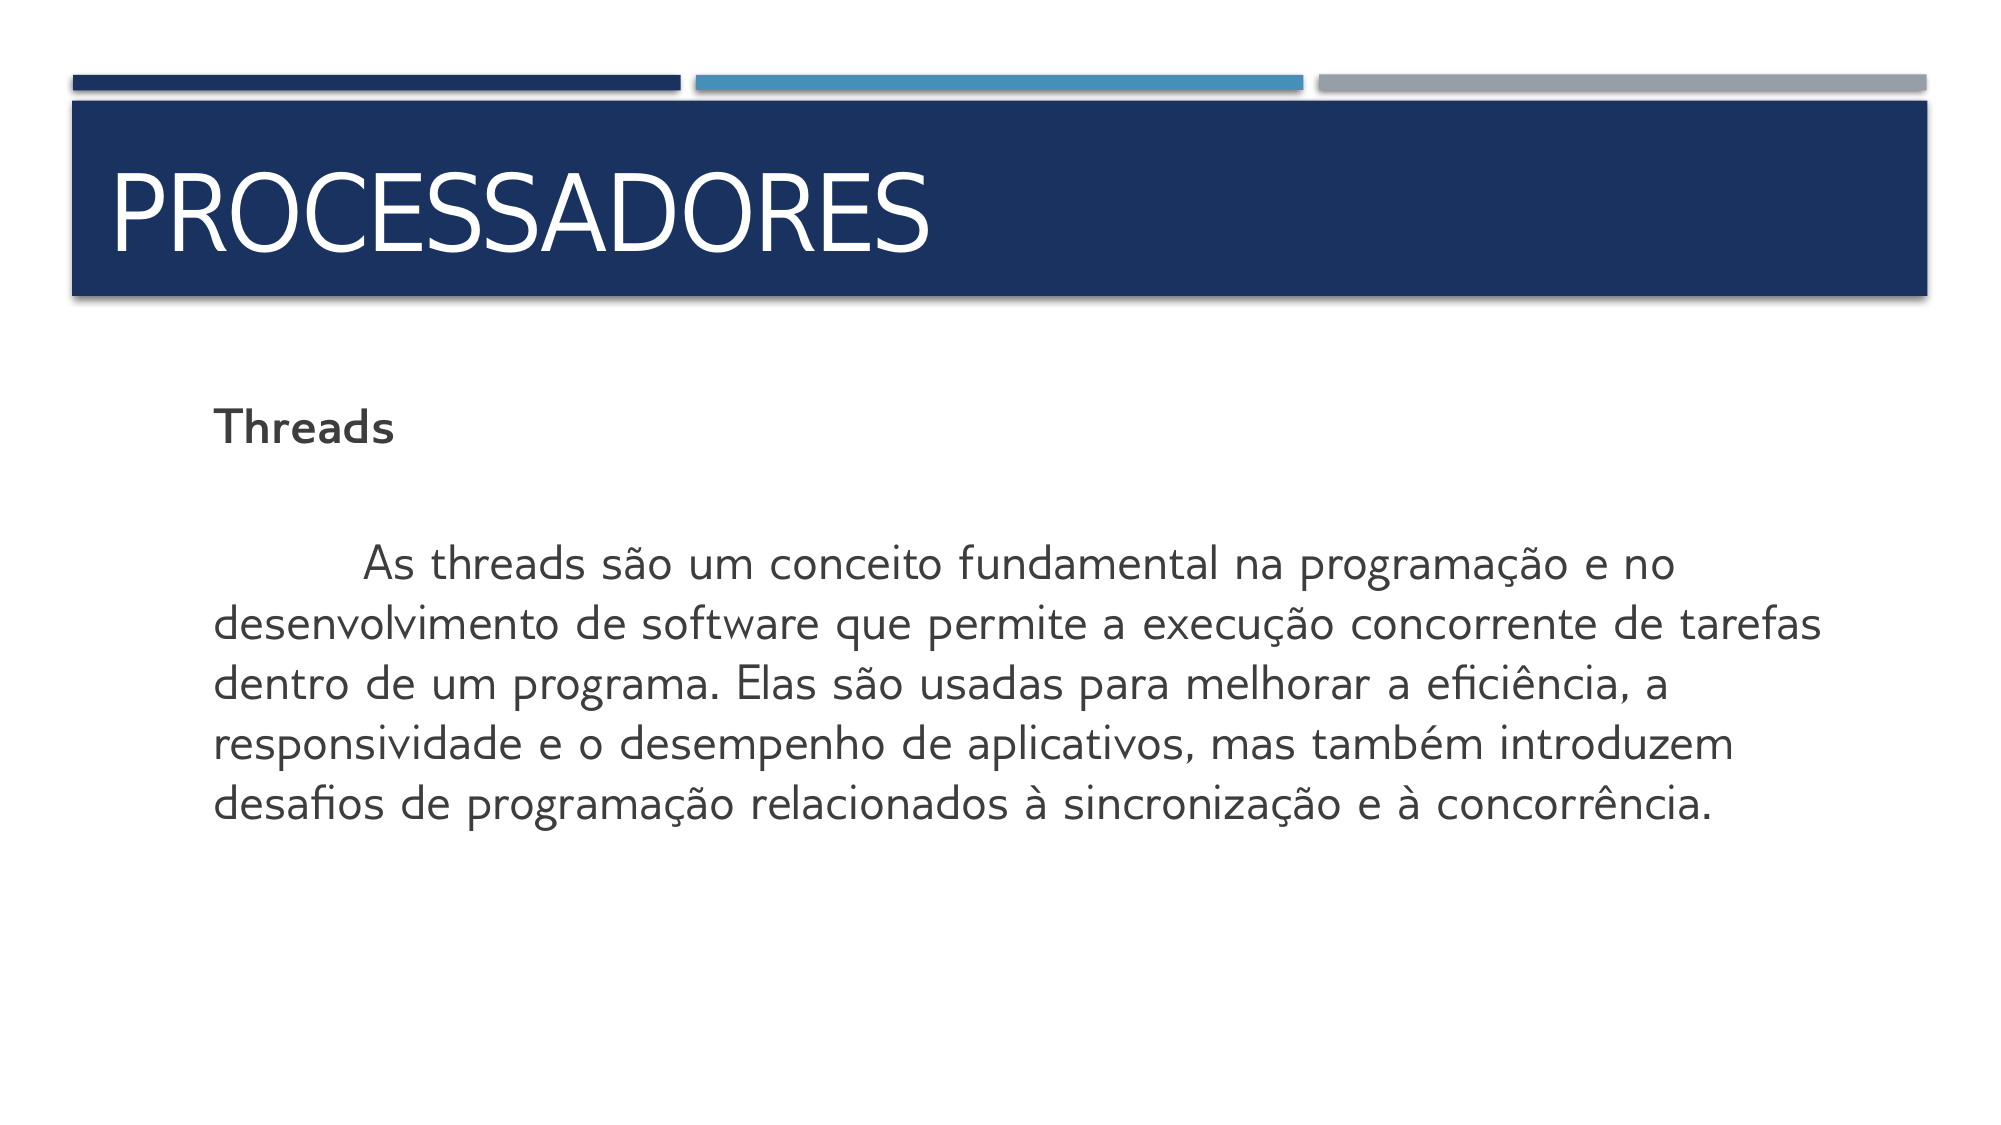

# processadores
Threads

	As threads são um conceito fundamental na programação e no desenvolvimento de software que permite a execução concorrente de tarefas dentro de um programa. Elas são usadas para melhorar a eficiência, a responsividade e o desempenho de aplicativos, mas também introduzem desafios de programação relacionados à sincronização e à concorrência.